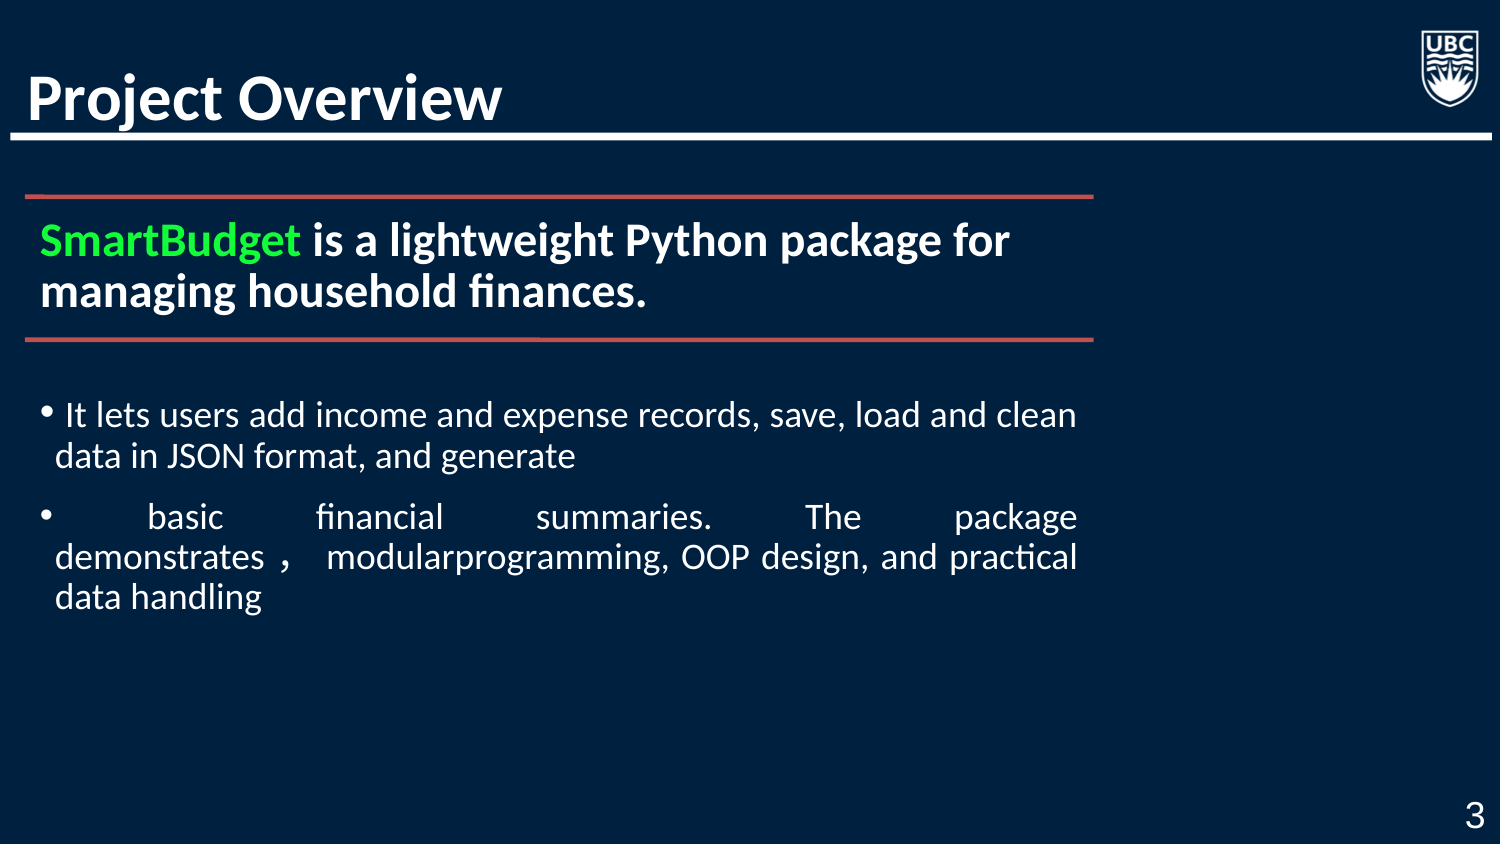

# Project Overview

SmartBudget is a lightweight Python package for managing household finances.

 It lets users add income and expense records, save, load and clean data in JSON format, and generate
 basic financial summaries. The package demonstrates，modularprogramming, OOP design, and practical data handling